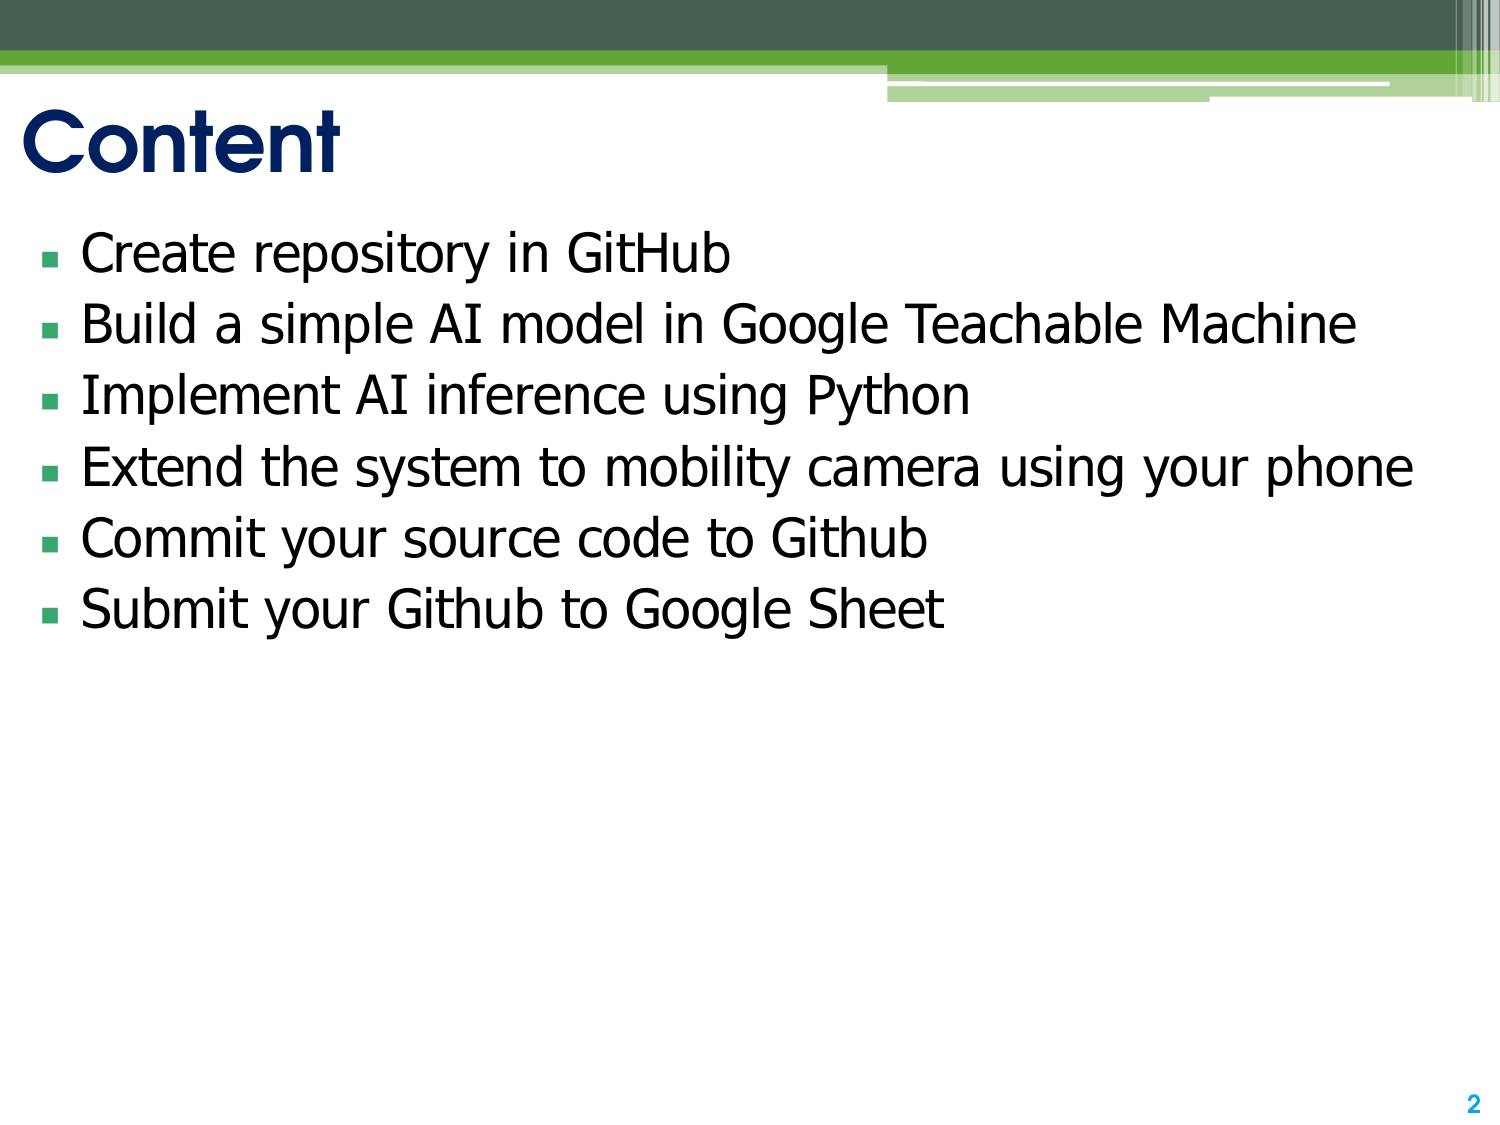

# Content
Create repository in GitHub
Build a simple AI model in Google Teachable Machine
Implement AI inference using Python
Extend the system to mobility camera using your phone
Commit your source code to Github
Submit your Github to Google Sheet